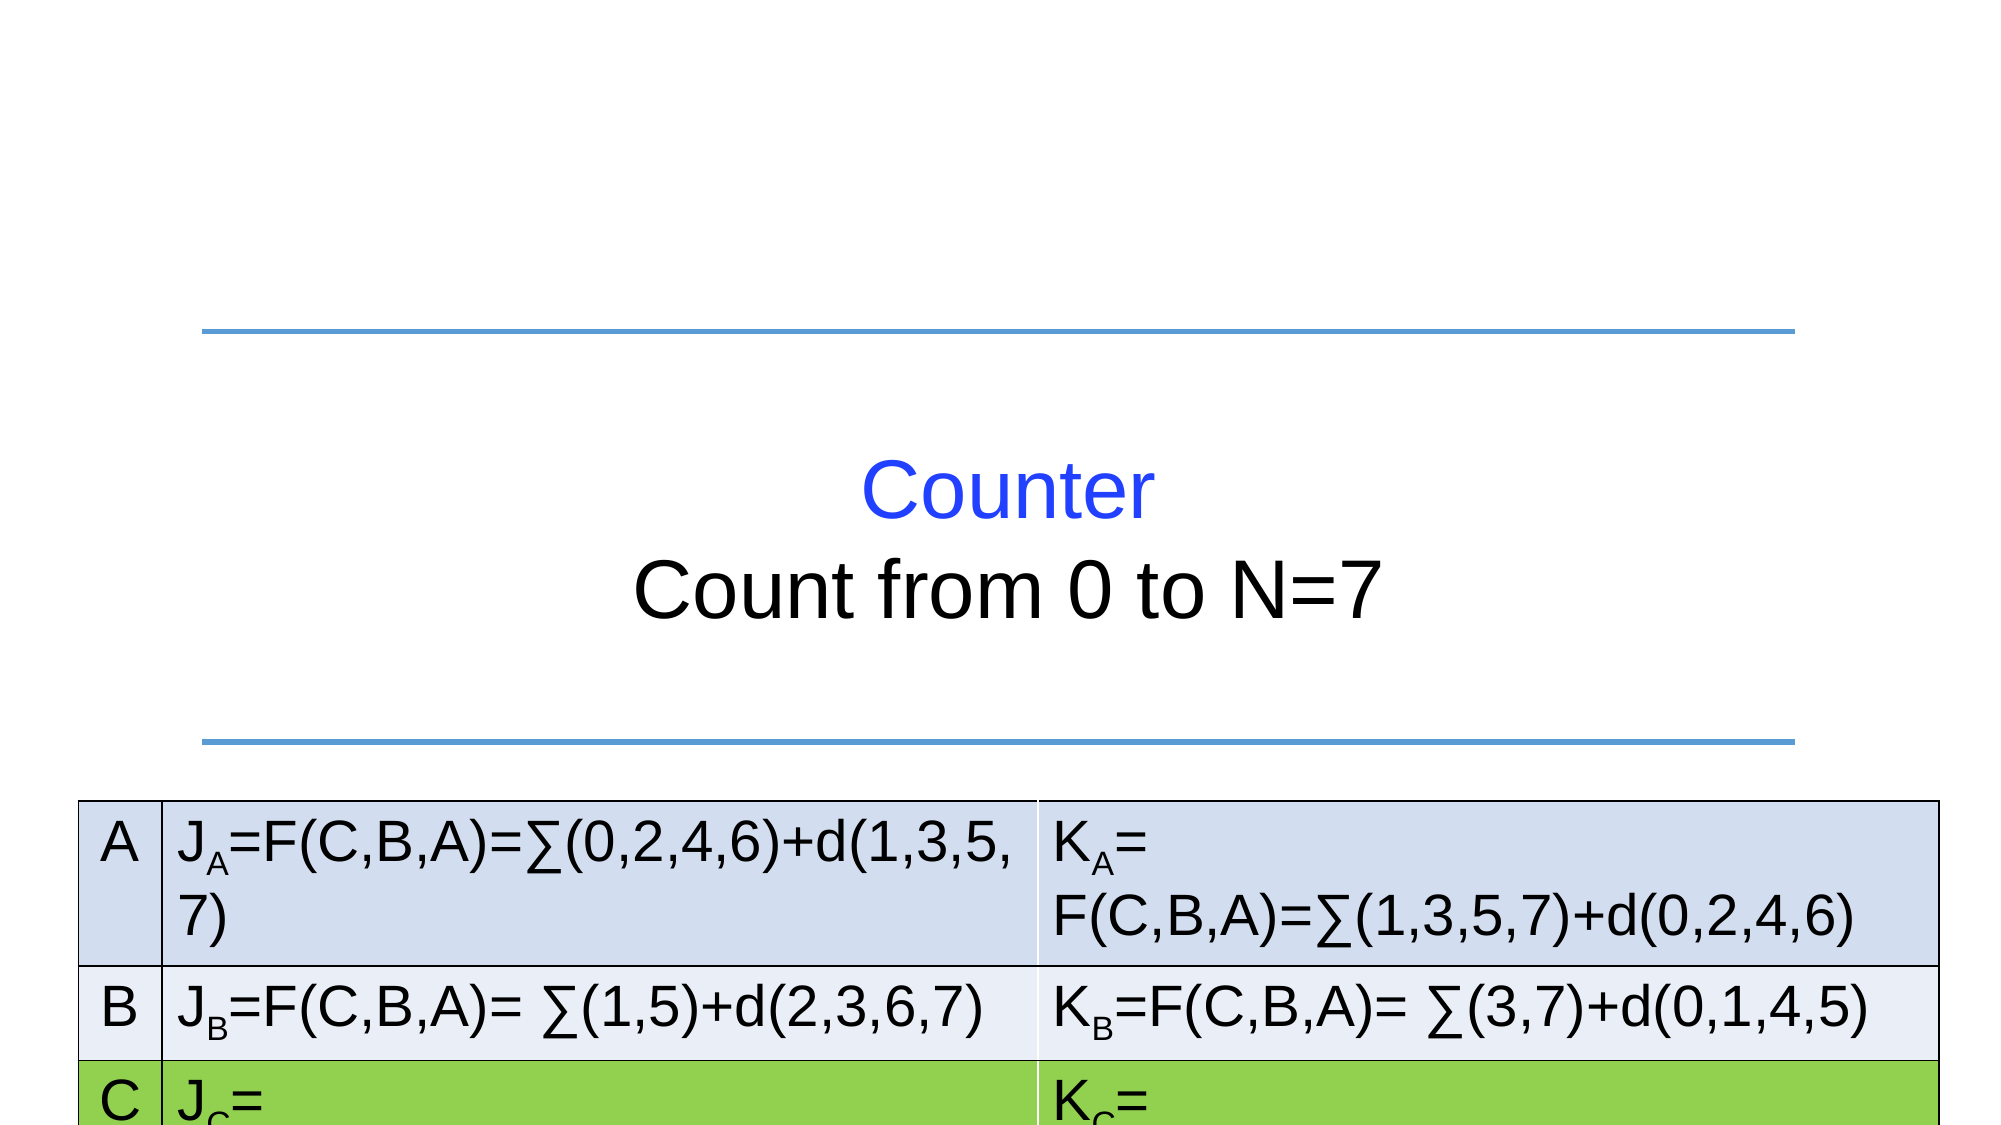

Counter
Count from 0 to N=7

| A | JA=F(C,B,A)=∑(0,2,4,6)+d(1,3,5,7) | KA= F(C,B,A)=∑(1,3,5,7)+d(0,2,4,6) |
| --- | --- | --- |
| B | JB=F(C,B,A)= ∑(1,5)+d(2,3,6,7) | KB=F(C,B,A)= ∑(3,7)+d(0,1,4,5) |
| C | JC= | KC= |